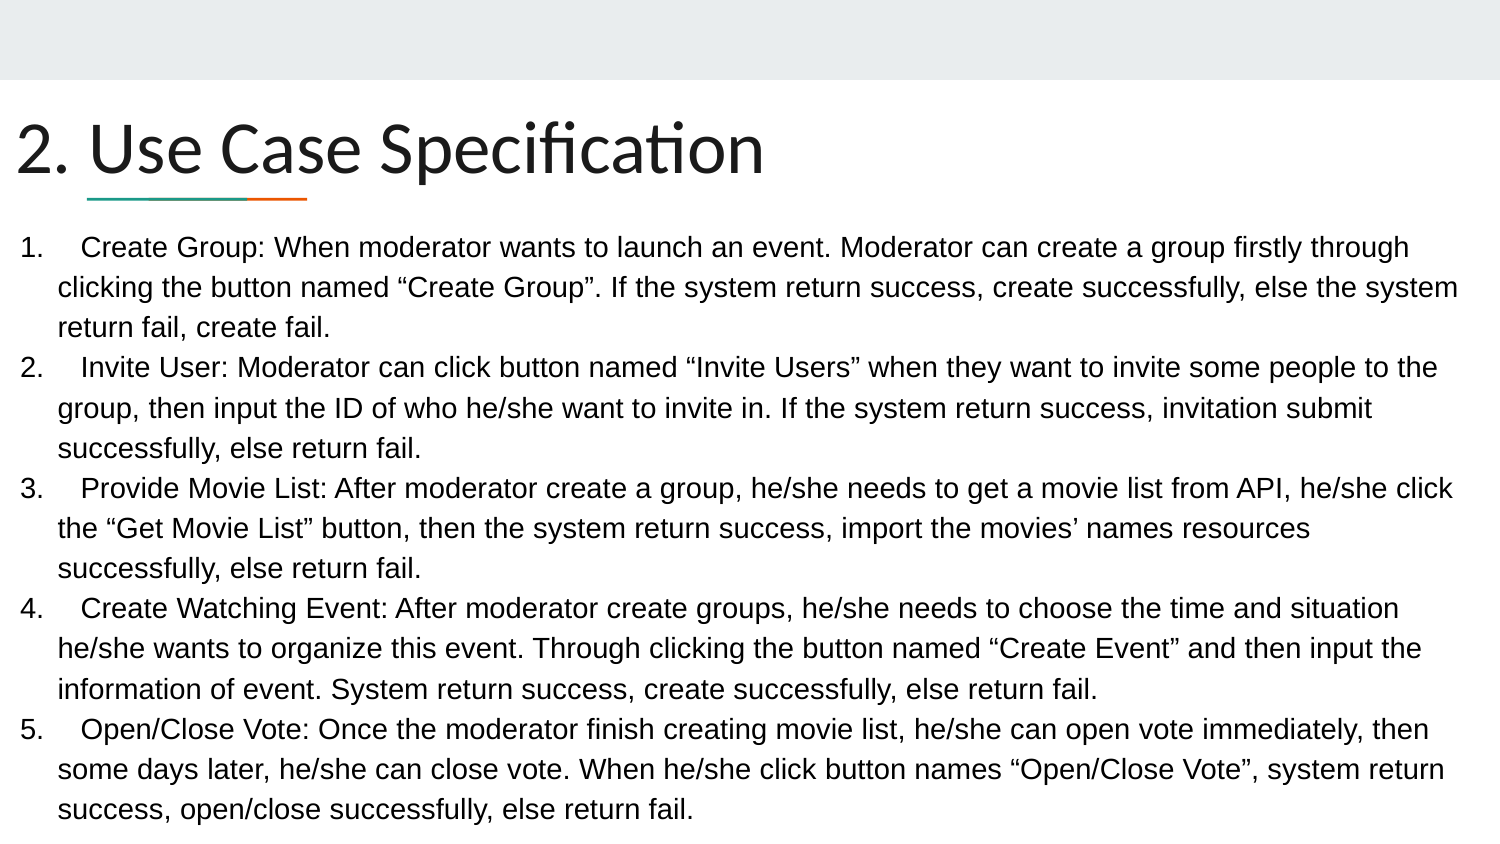

# 2. Use Case Specification
1.     Create Group: When moderator wants to launch an event. Moderator can create a group firstly through clicking the button named “Create Group”. If the system return success, create successfully, else the system return fail, create fail.
2.     Invite User: Moderator can click button named “Invite Users” when they want to invite some people to the group, then input the ID of who he/she want to invite in. If the system return success, invitation submit successfully, else return fail.
3.     Provide Movie List: After moderator create a group, he/she needs to get a movie list from API, he/she click the “Get Movie List” button, then the system return success, import the movies’ names resources successfully, else return fail.
4.     Create Watching Event: After moderator create groups, he/she needs to choose the time and situation he/she wants to organize this event. Through clicking the button named “Create Event” and then input the information of event. System return success, create successfully, else return fail.
5.     Open/Close Vote: Once the moderator finish creating movie list, he/she can open vote immediately, then some days later, he/she can close vote. When he/she click button names “Open/Close Vote”, system return success, open/close successfully, else return fail.